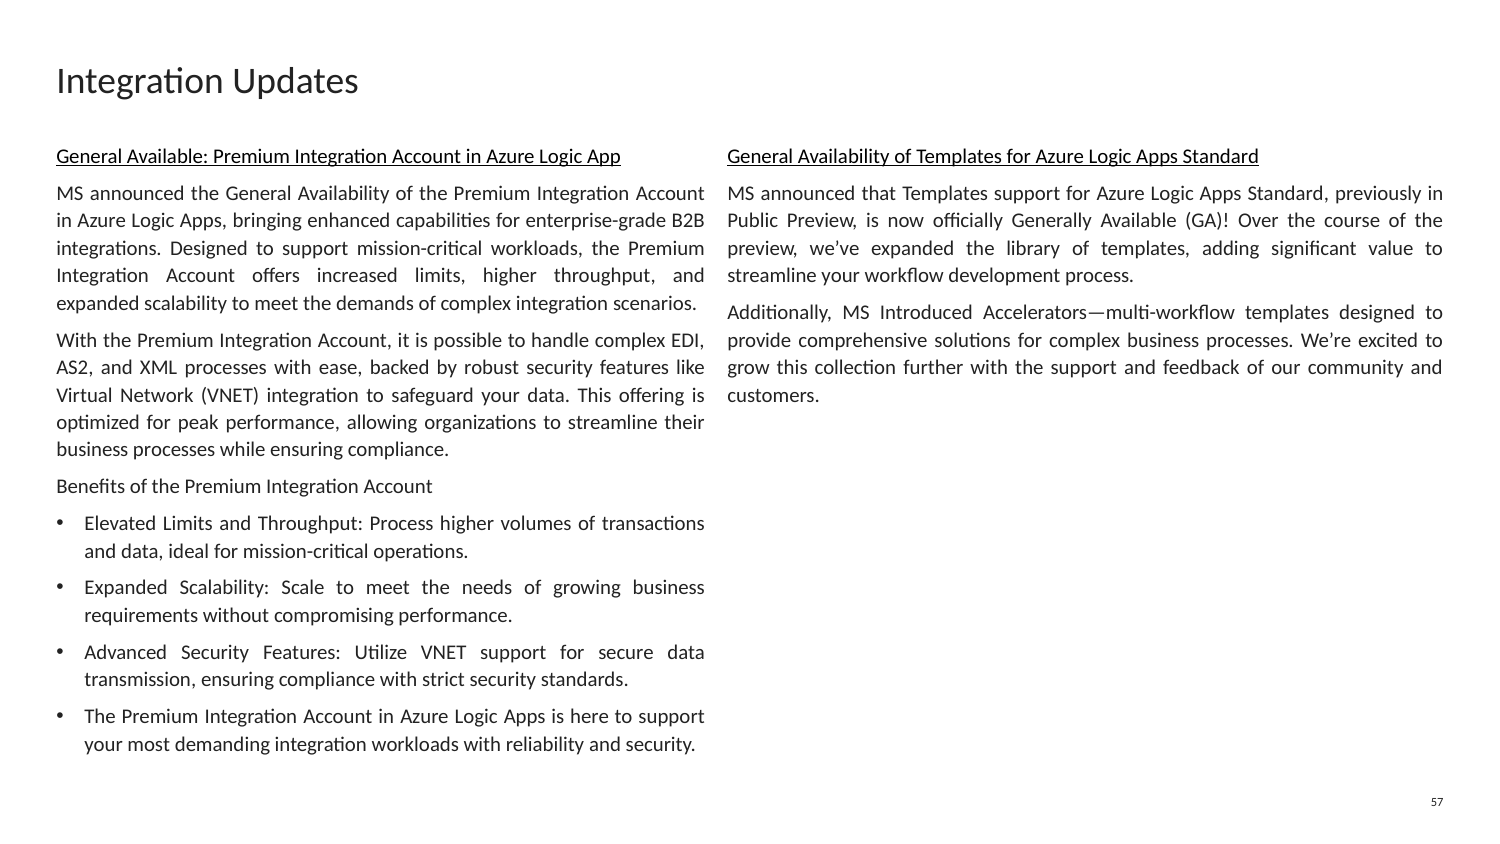

# Integration Updates
General Available: Premium Integration Account in Azure Logic App
MS announced the General Availability of the Premium Integration Account in Azure Logic Apps, bringing enhanced capabilities for enterprise-grade B2B integrations. Designed to support mission-critical workloads, the Premium Integration Account offers increased limits, higher throughput, and expanded scalability to meet the demands of complex integration scenarios.
With the Premium Integration Account, it is possible to handle complex EDI, AS2, and XML processes with ease, backed by robust security features like Virtual Network (VNET) integration to safeguard your data. This offering is optimized for peak performance, allowing organizations to streamline their business processes while ensuring compliance.
Benefits of the Premium Integration Account
Elevated Limits and Throughput: Process higher volumes of transactions and data, ideal for mission-critical operations.
Expanded Scalability: Scale to meet the needs of growing business requirements without compromising performance.
Advanced Security Features: Utilize VNET support for secure data transmission, ensuring compliance with strict security standards.
The Premium Integration Account in Azure Logic Apps is here to support your most demanding integration workloads with reliability and security.
General Availability of Templates for Azure Logic Apps Standard
MS announced that Templates support for Azure Logic Apps Standard, previously in Public Preview, is now officially Generally Available (GA)! Over the course of the preview, we’ve expanded the library of templates, adding significant value to streamline your workflow development process.
Additionally, MS Introduced Accelerators—multi-workflow templates designed to provide comprehensive solutions for complex business processes. We’re excited to grow this collection further with the support and feedback of our community and customers.